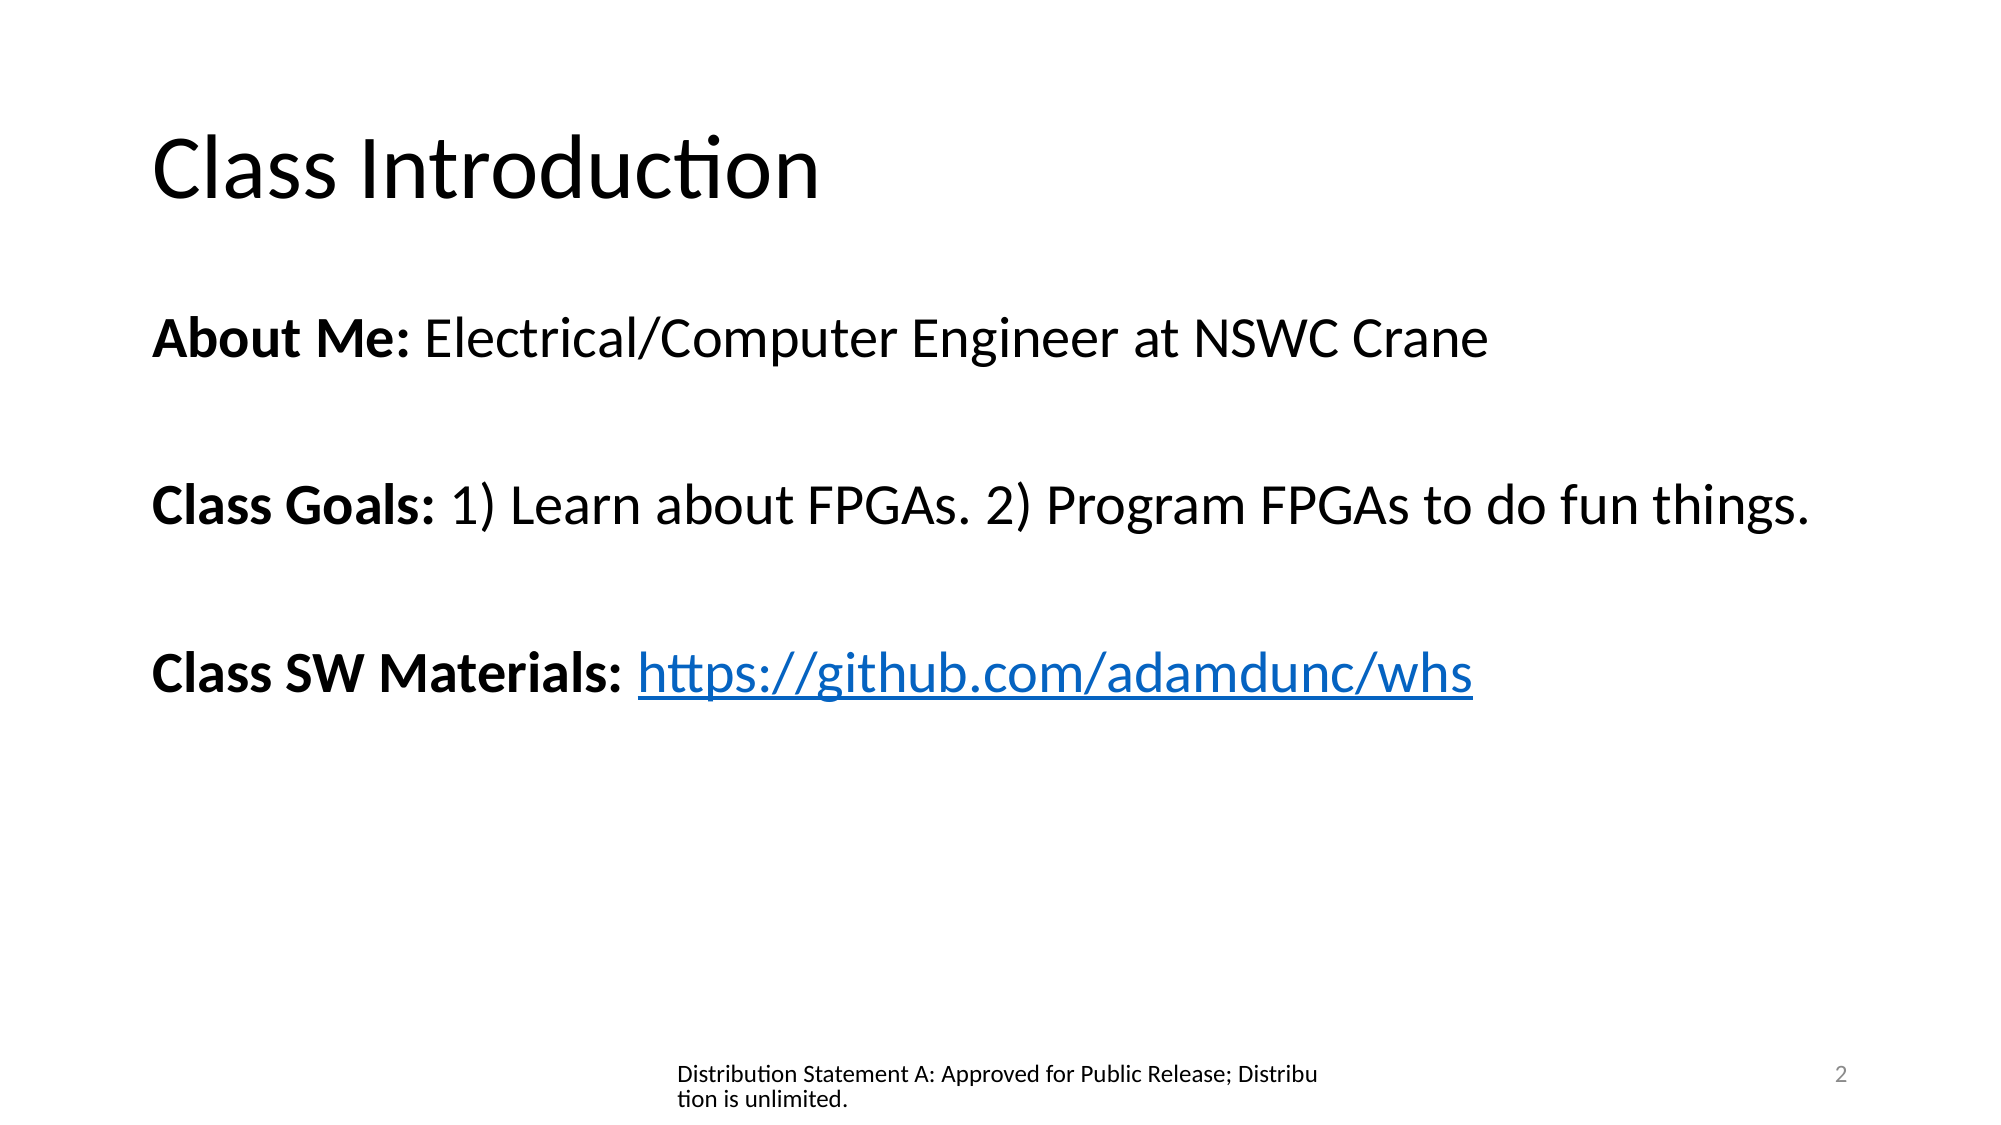

# Class Introduction
About Me: Electrical/Computer Engineer at NSWC Crane

Class Goals: 1) Learn about FPGAs. 2) Program FPGAs to do fun things.

Class SW Materials: https://github.com/adamdunc/whs

Distribution Statement A: Approved for Public Release; Distribution is unlimited.
2